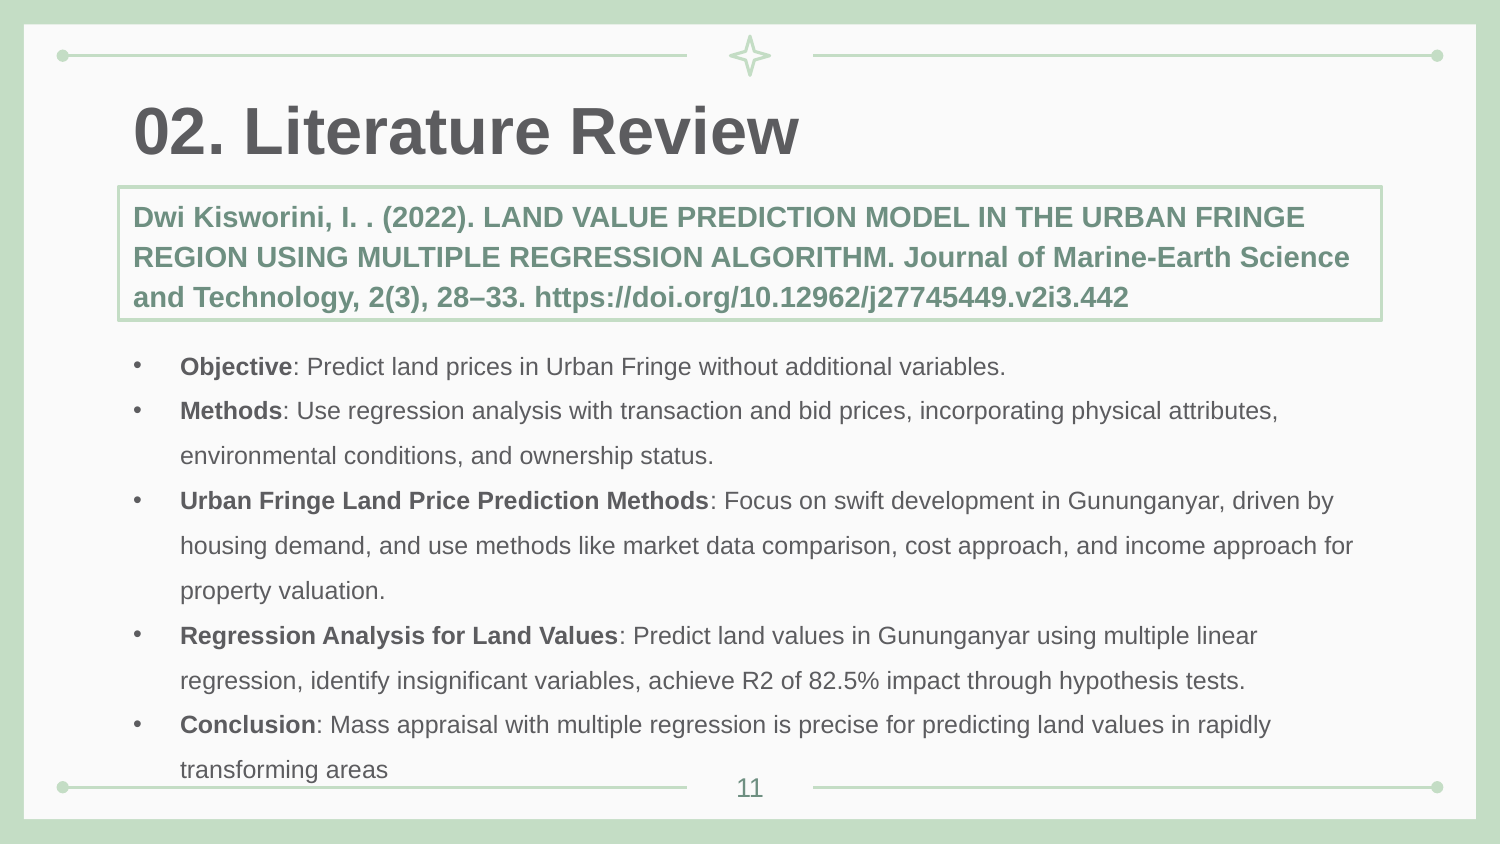

# 02. Literature Review
Dwi Kisworini, I. . (2022). LAND VALUE PREDICTION MODEL IN THE URBAN FRINGE REGION USING MULTIPLE REGRESSION ALGORITHM. Journal of Marine-Earth Science and Technology, 2(3), 28–33. https://doi.org/10.12962/j27745449.v2i3.442
Objective: Predict land prices in Urban Fringe without additional variables.
Methods: Use regression analysis with transaction and bid prices, incorporating physical attributes, environmental conditions, and ownership status.
Urban Fringe Land Price Prediction Methods: Focus on swift development in Gununganyar, driven by housing demand, and use methods like market data comparison, cost approach, and income approach for property valuation.
Regression Analysis for Land Values: Predict land values in Gununganyar using multiple linear regression, identify insignificant variables, achieve R2 of 82.5% impact through hypothesis tests.
Conclusion: Mass appraisal with multiple regression is precise for predicting land values in rapidly transforming areas
11